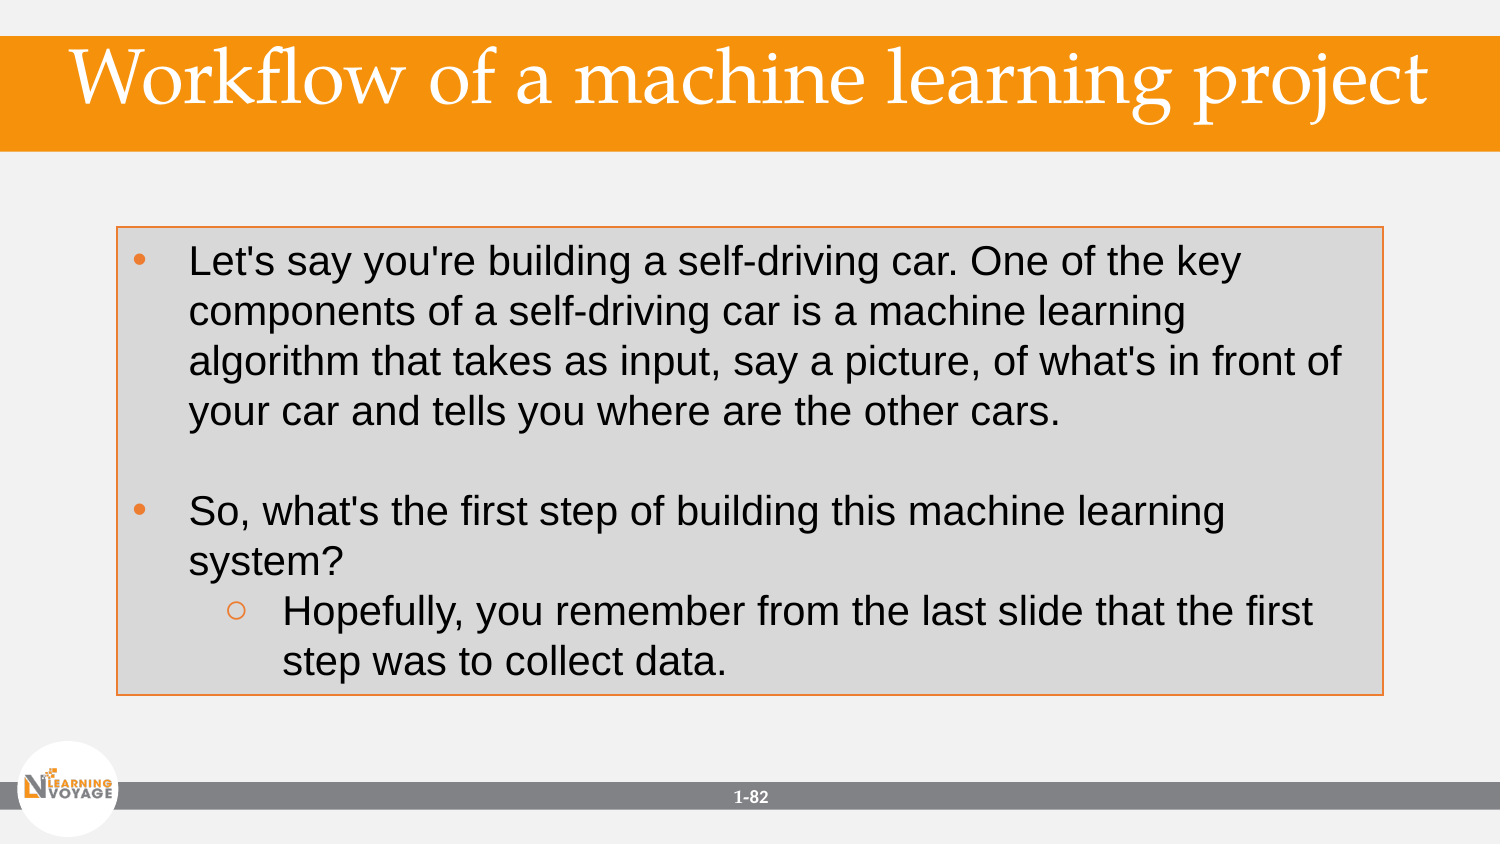

Workflow of a machine learning project
Let's say you're building a self-driving car. One of the key components of a self-driving car is a machine learning algorithm that takes as input, say a picture, of what's in front of your car and tells you where are the other cars.

So, what's the first step of building this machine learning system?
Hopefully, you remember from the last slide that the first step was to collect data.
1-82